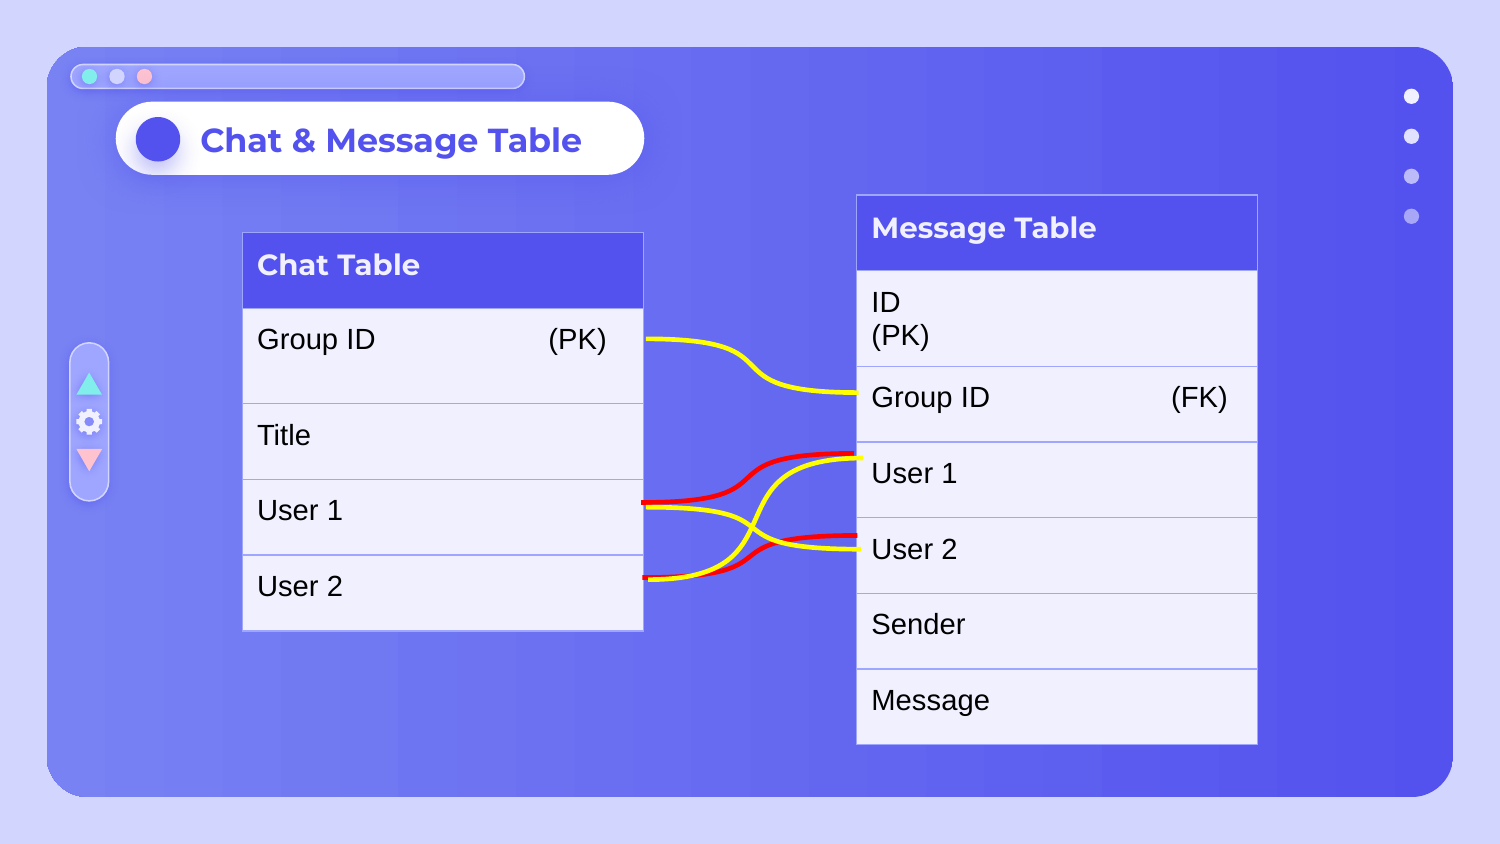

# Chat & Message Table
| Message Table |
| --- |
| ID (PK) |
| Group ID (FK) |
| User 1 |
| User 2 |
| Sender |
| Message |
| Chat Table |
| --- |
| Group ID (PK) |
| Title |
| User 1 |
| User 2 |